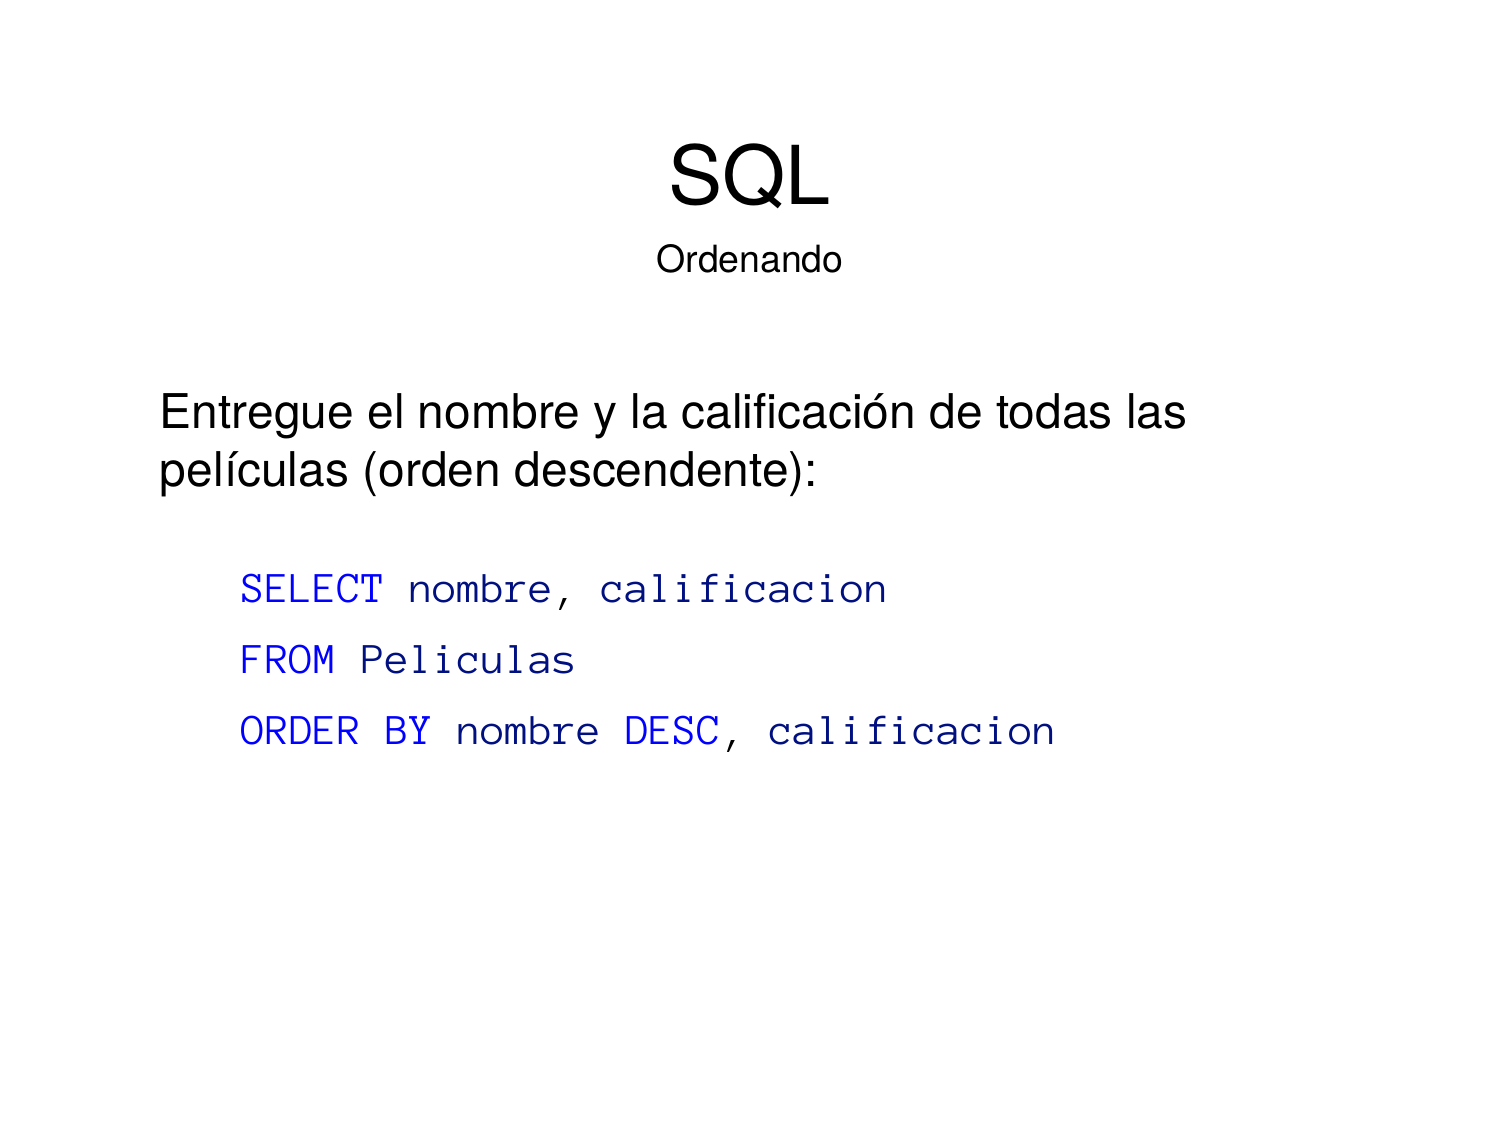

SQL
Ordenando
Entregue el nombre y la calificación de todas las películas (orden descendente):
SELECT nombre, calificacion
FROM Peliculas
ORDER BY nombre DESC, calificacion